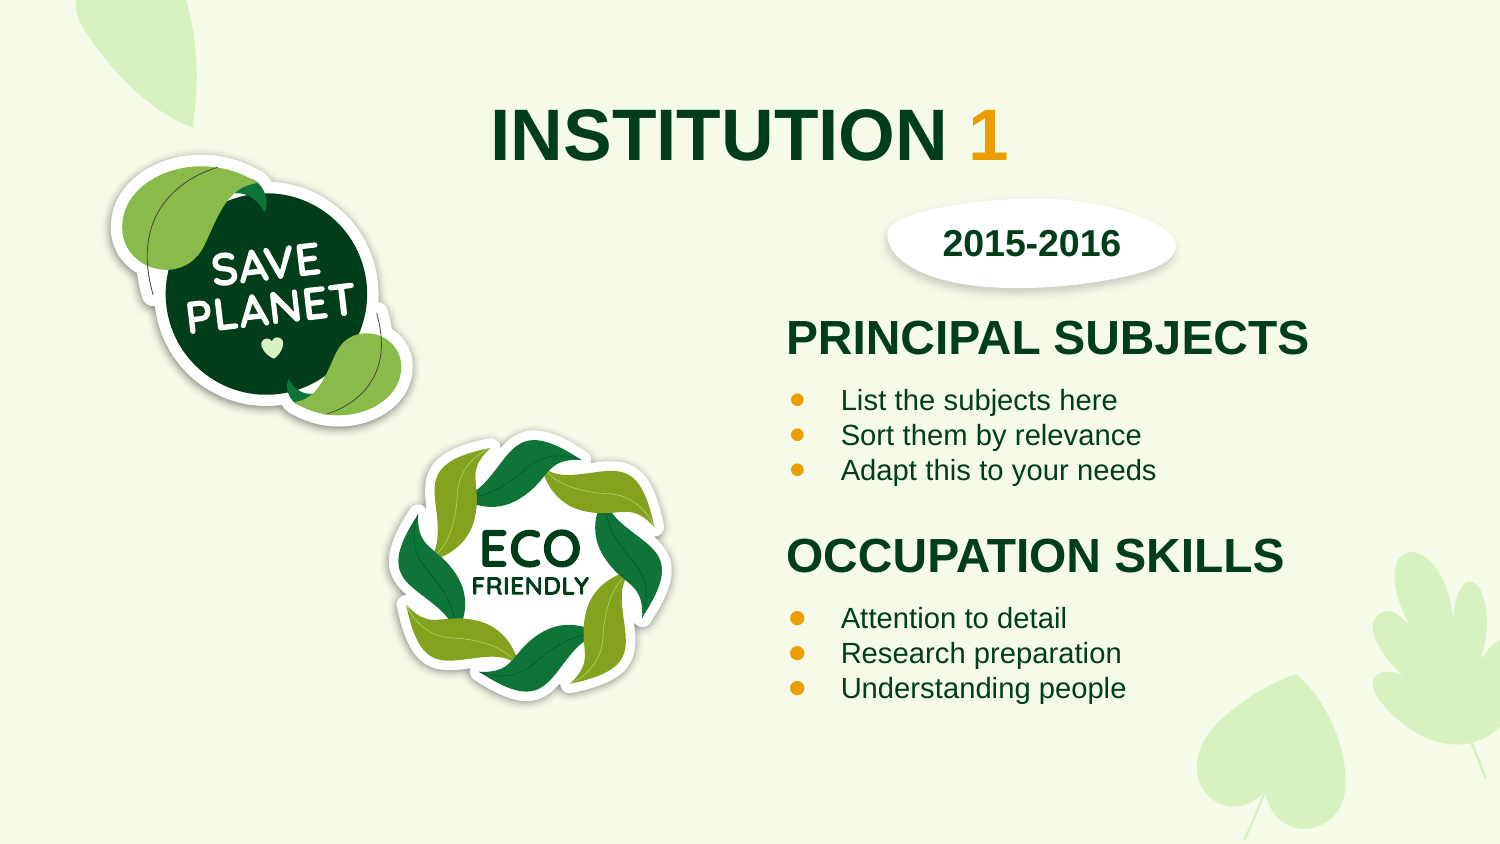

# INSTITUTION 1

2015-2016
PRINCIPAL SUBJECTS
List the subjects here
Sort them by relevance
Adapt this to your needs

OCCUPATION SKILLS
Attention to detail
Research preparation
Understanding people